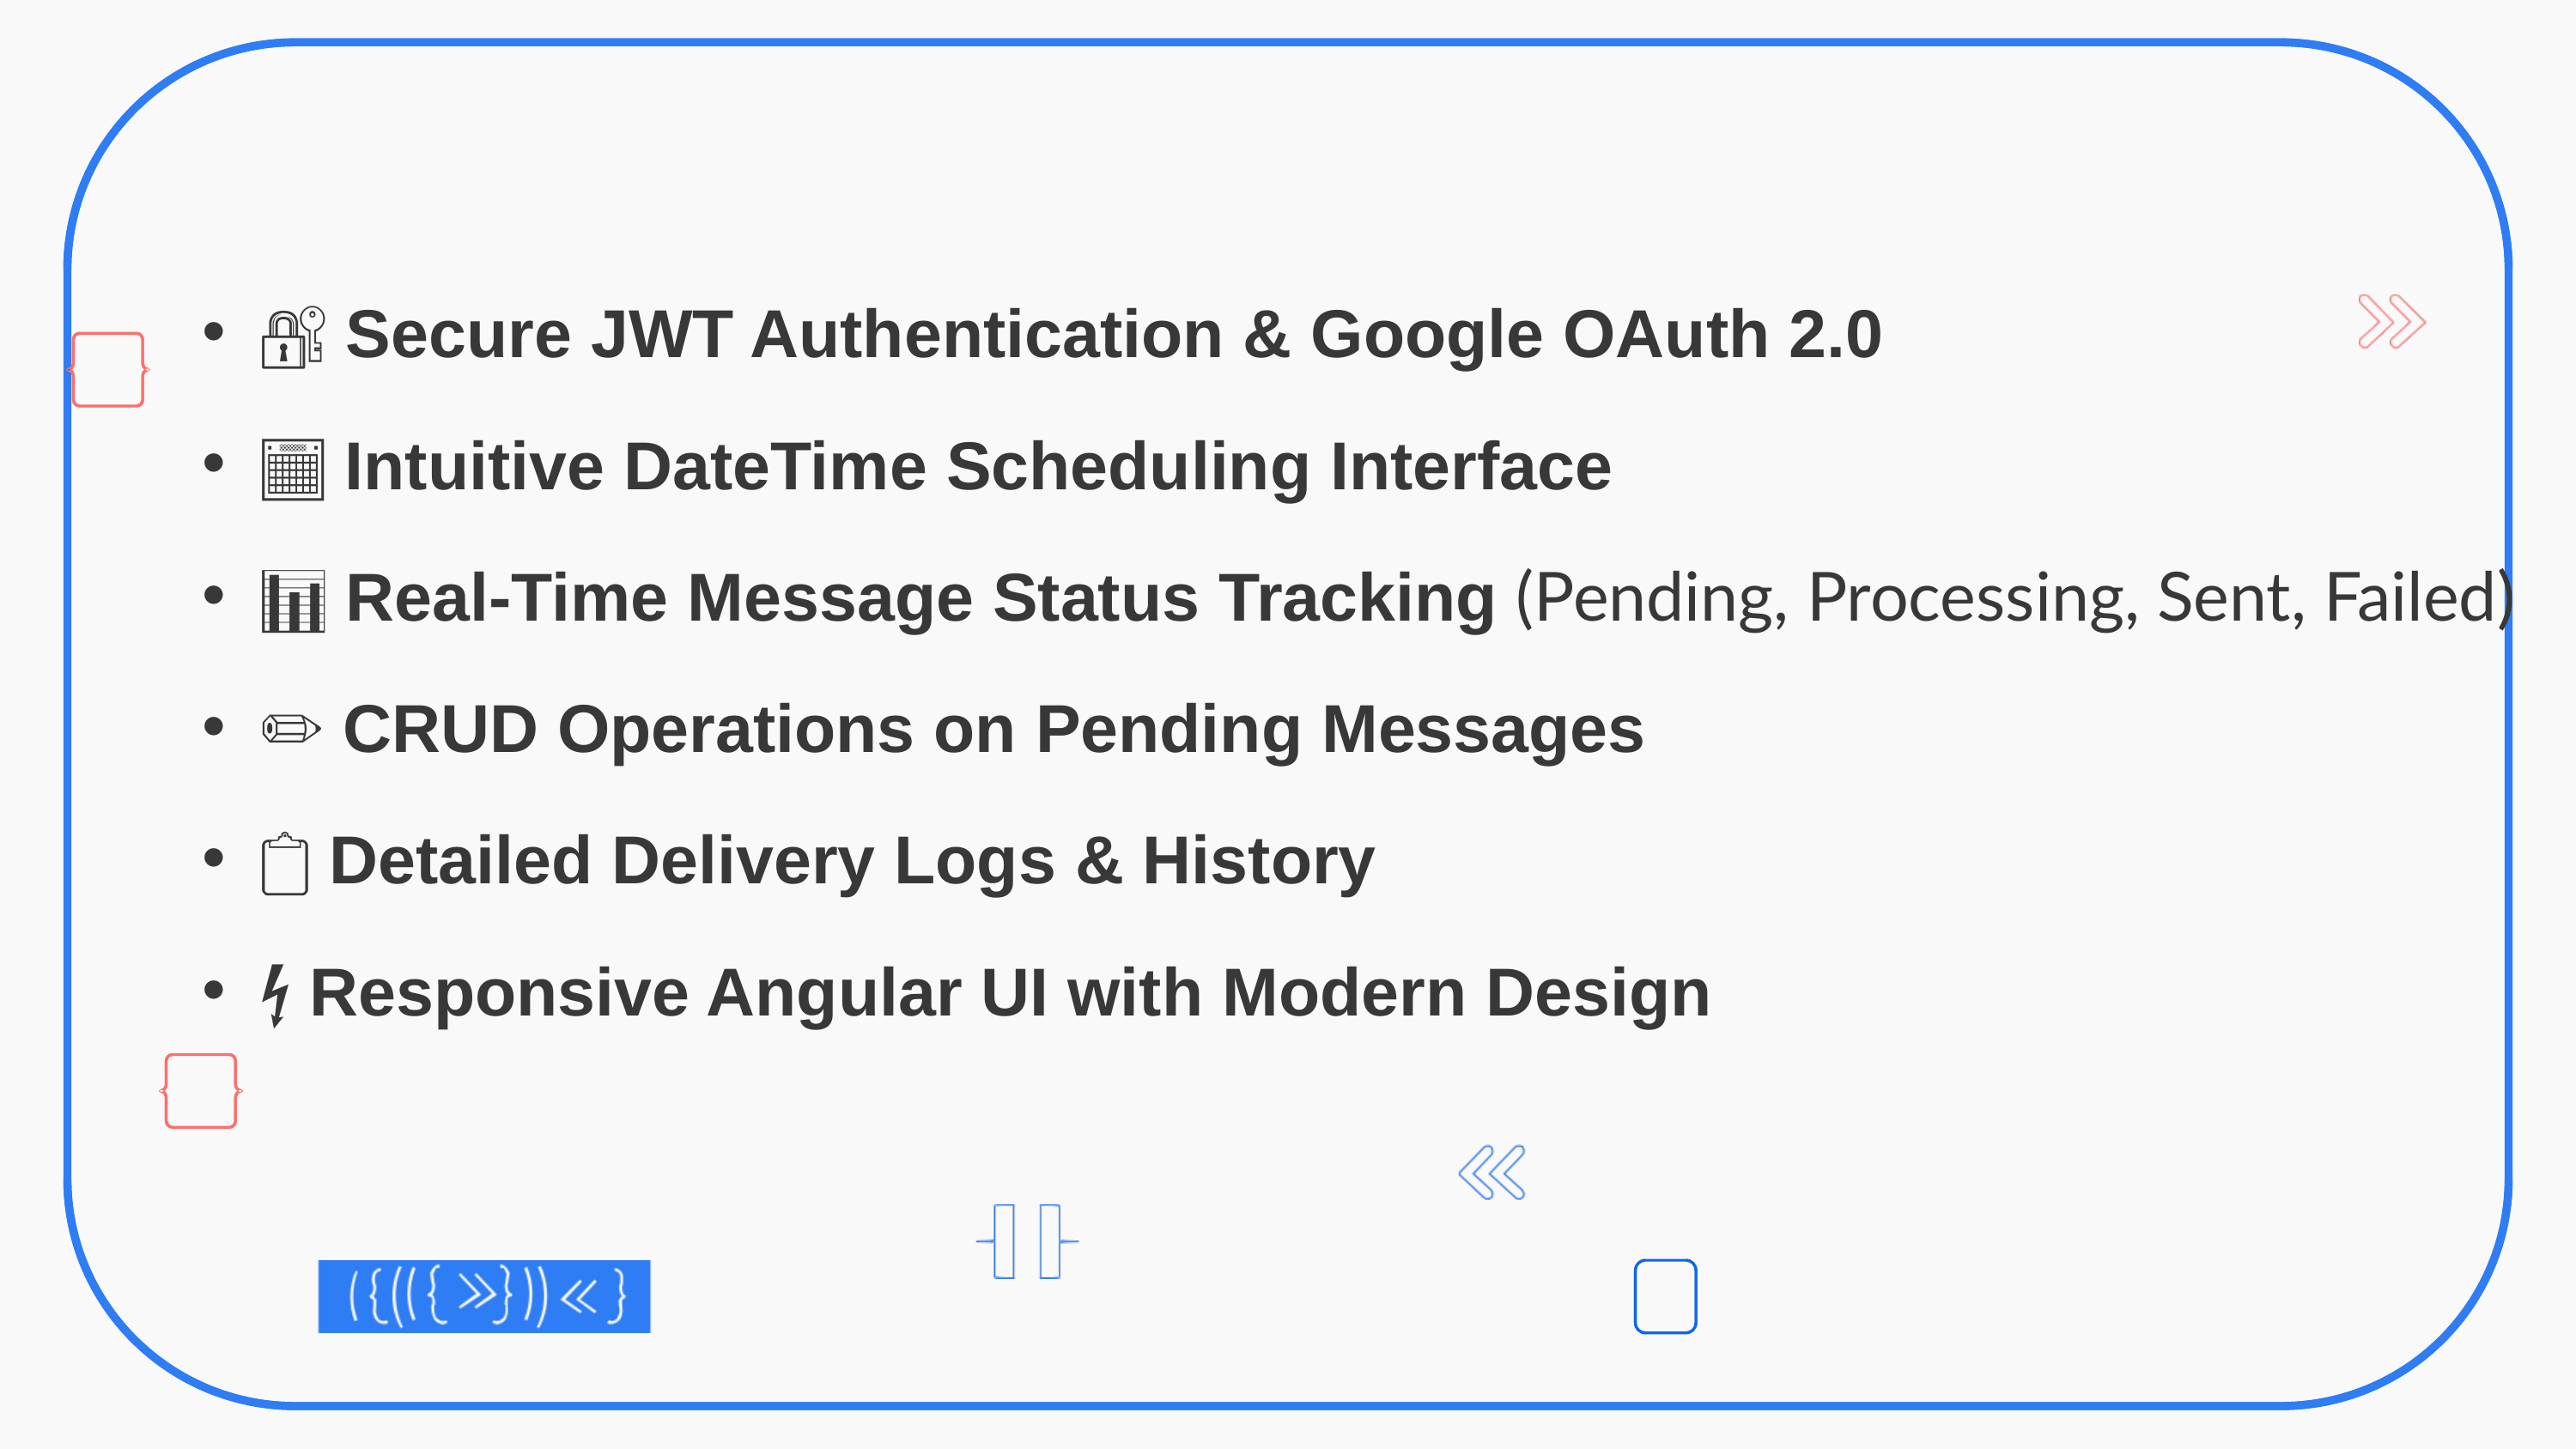

🔐 Secure JWT Authentication & Google OAuth 2.0

📅 Intuitive DateTime Scheduling Interface

📊 Real-Time Message Status Tracking (Pending, Processing, Sent, Failed)

✏️ CRUD Operations on Pending Messages

📋 Detailed Delivery Logs & History

⚡ Responsive Angular UI with Modern Design